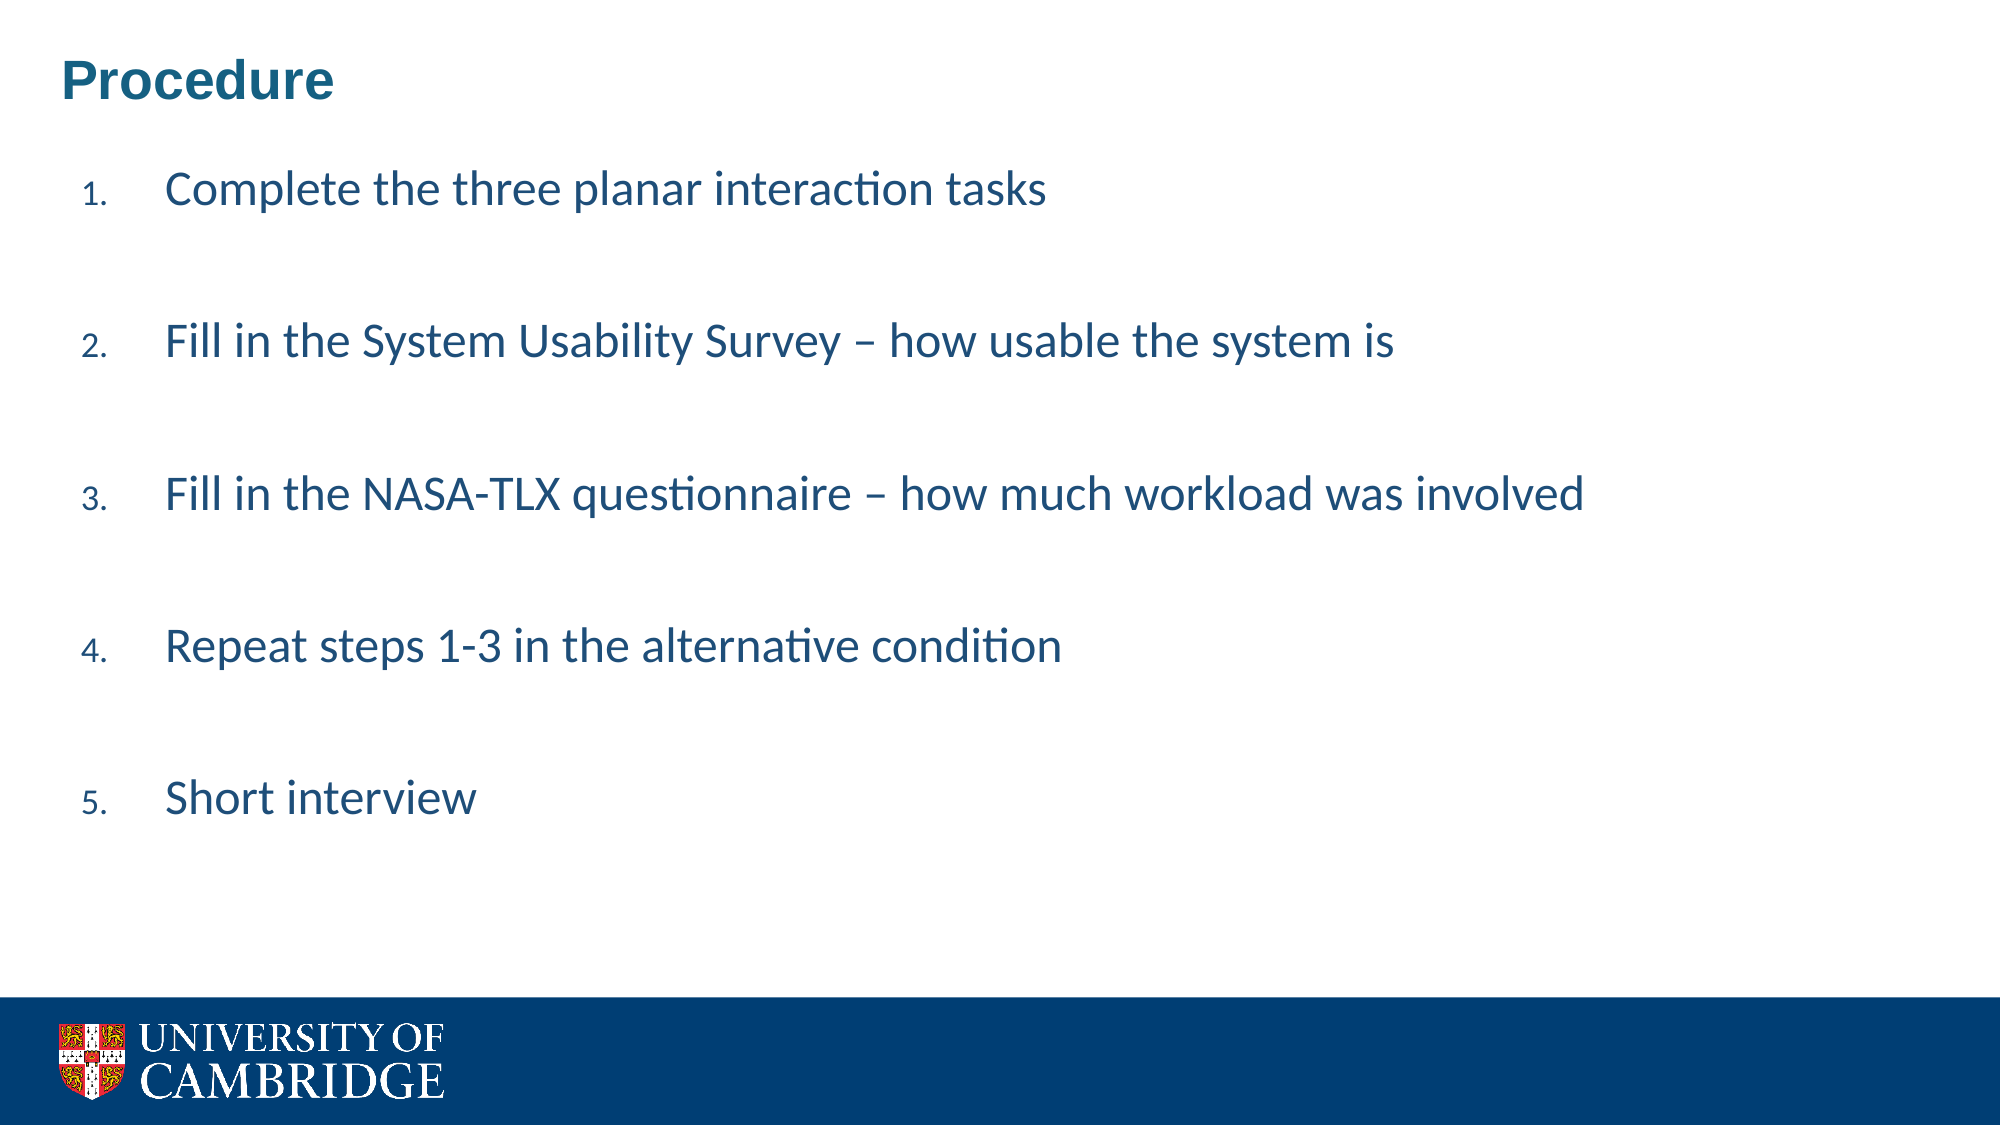

Procedure
Complete the three planar interaction tasks

Fill in the System Usability Survey – how usable the system is

Fill in the NASA-TLX questionnaire – how much workload was involved

Repeat steps 1-3 in the alternative condition

Short interview